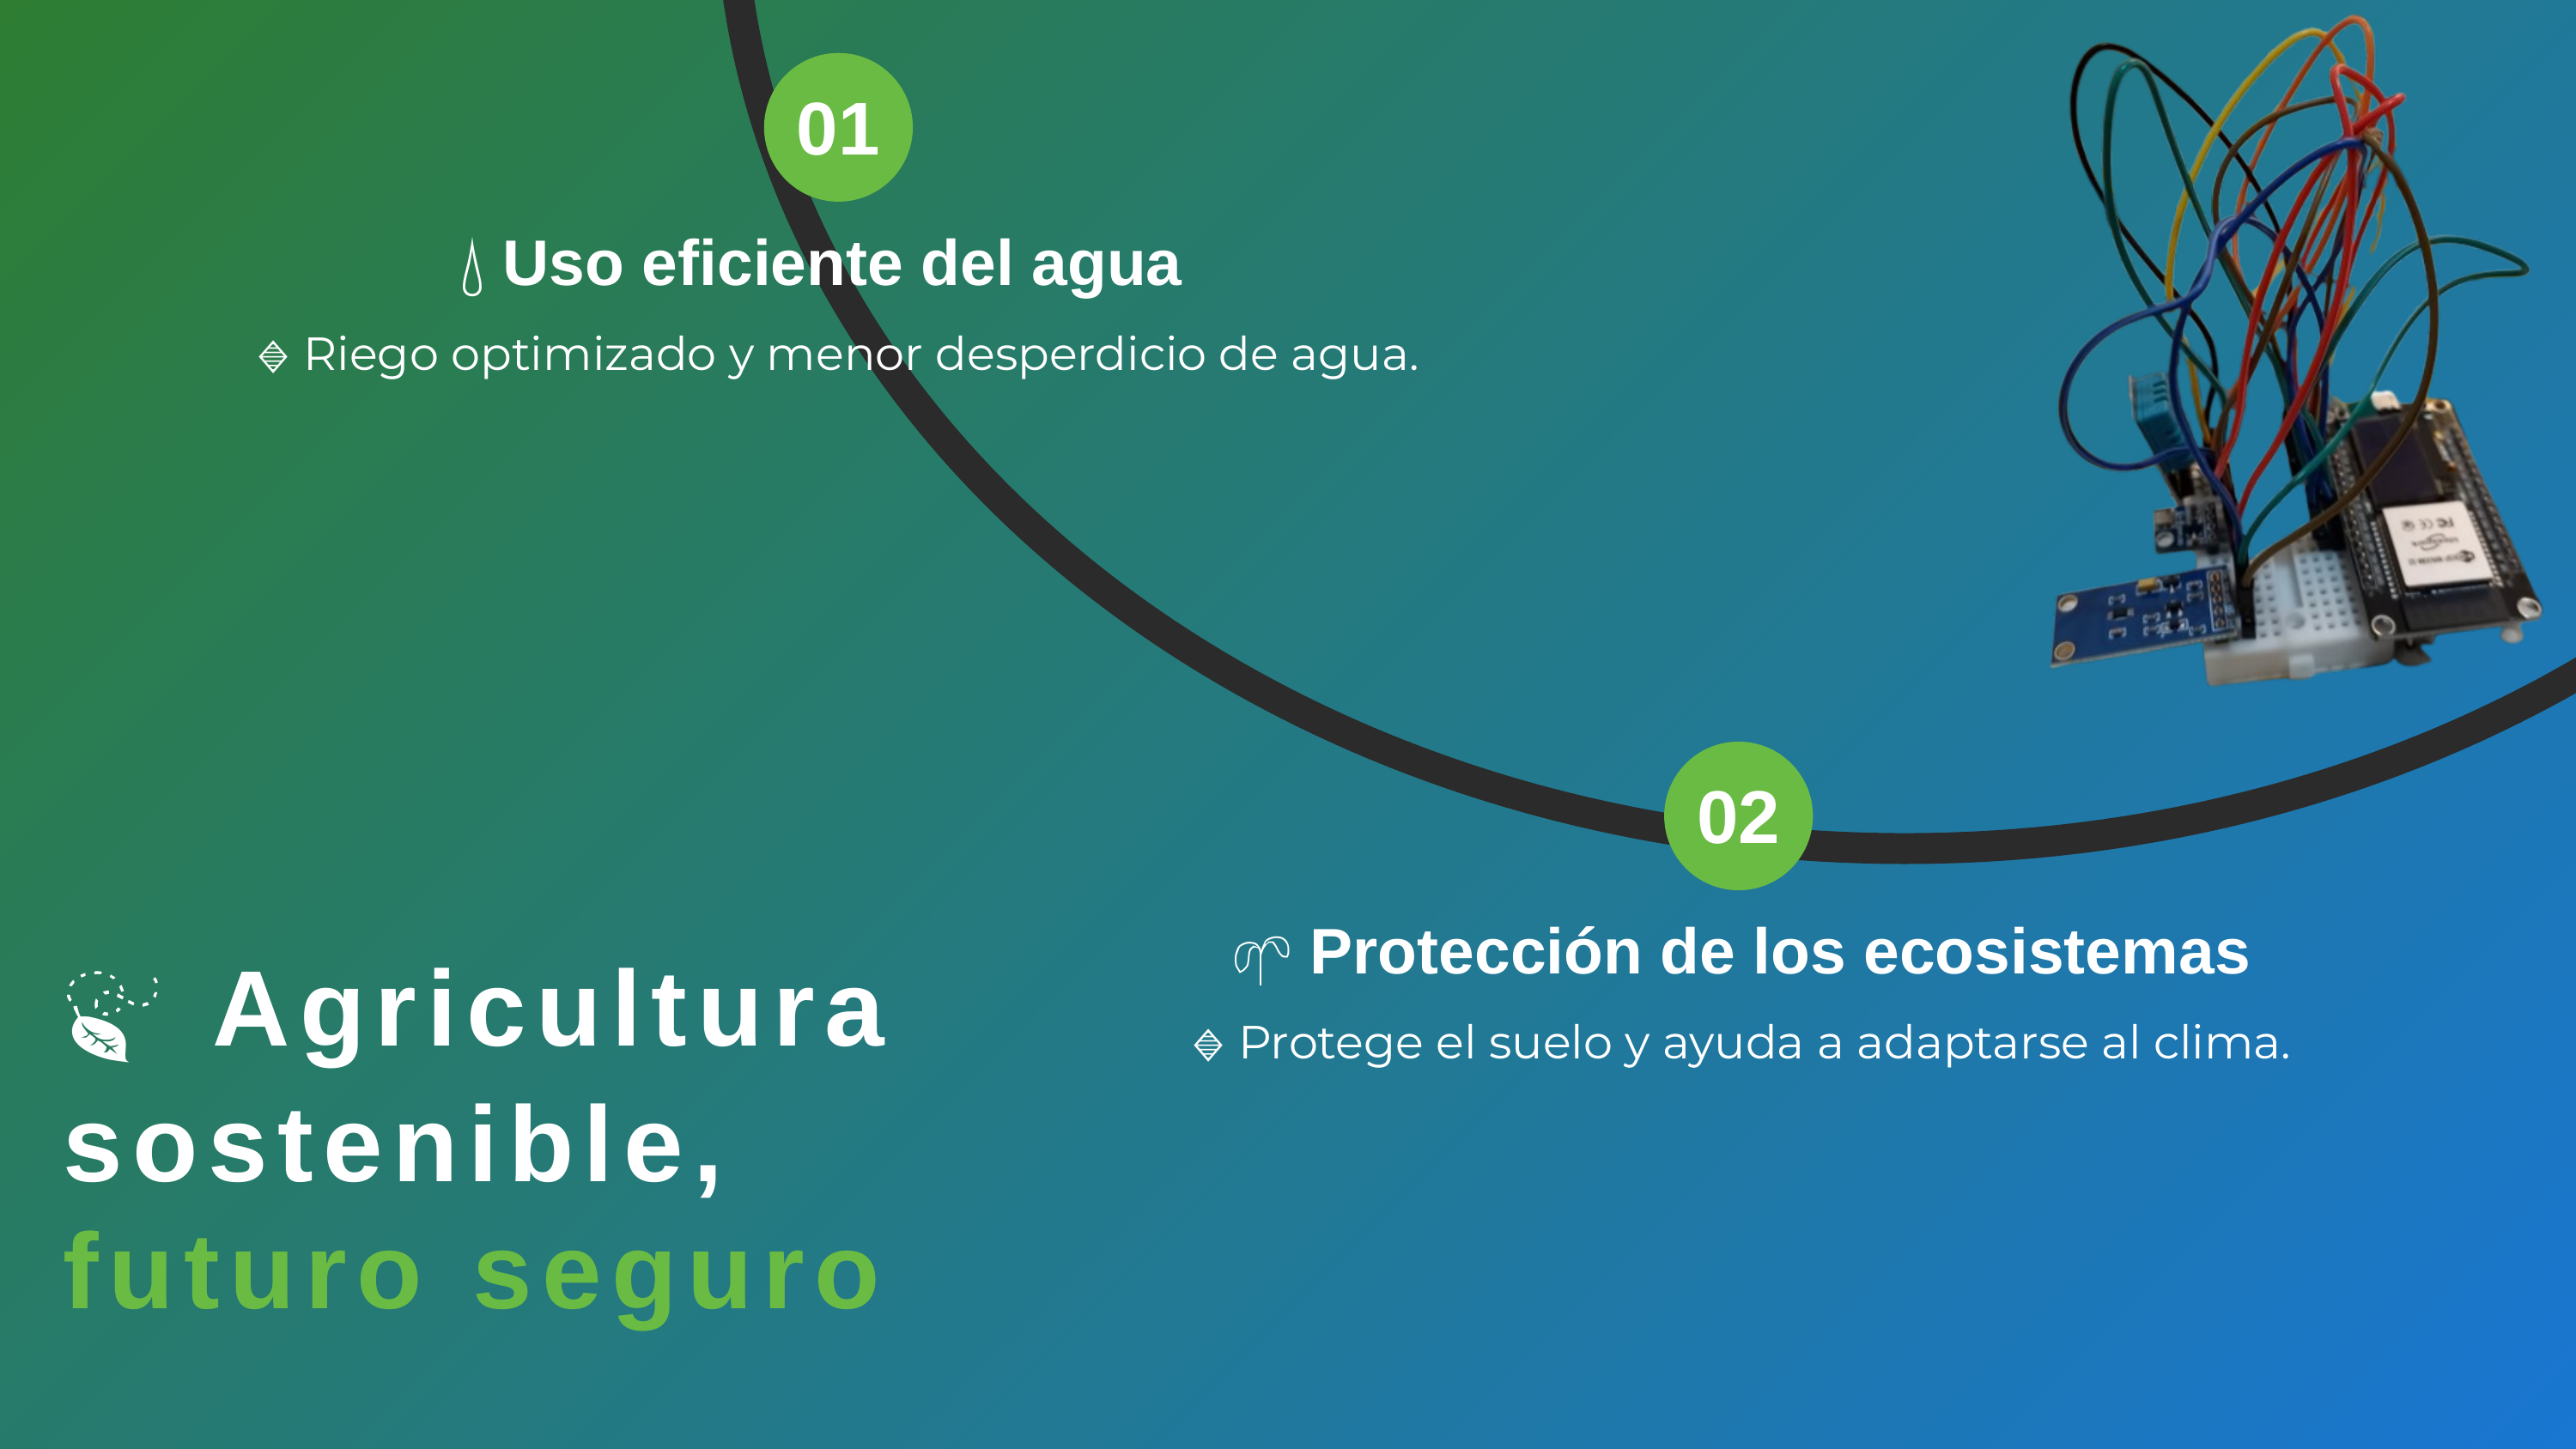

01
💧 Uso eficiente del agua
🔹 Riego optimizado y menor desperdicio de agua.

02
🌱 Protección de los ecosistemas
🍃 Agricultura sostenible,
🔹 Protege el suelo y ayuda a adaptarse al clima.
futuro seguro